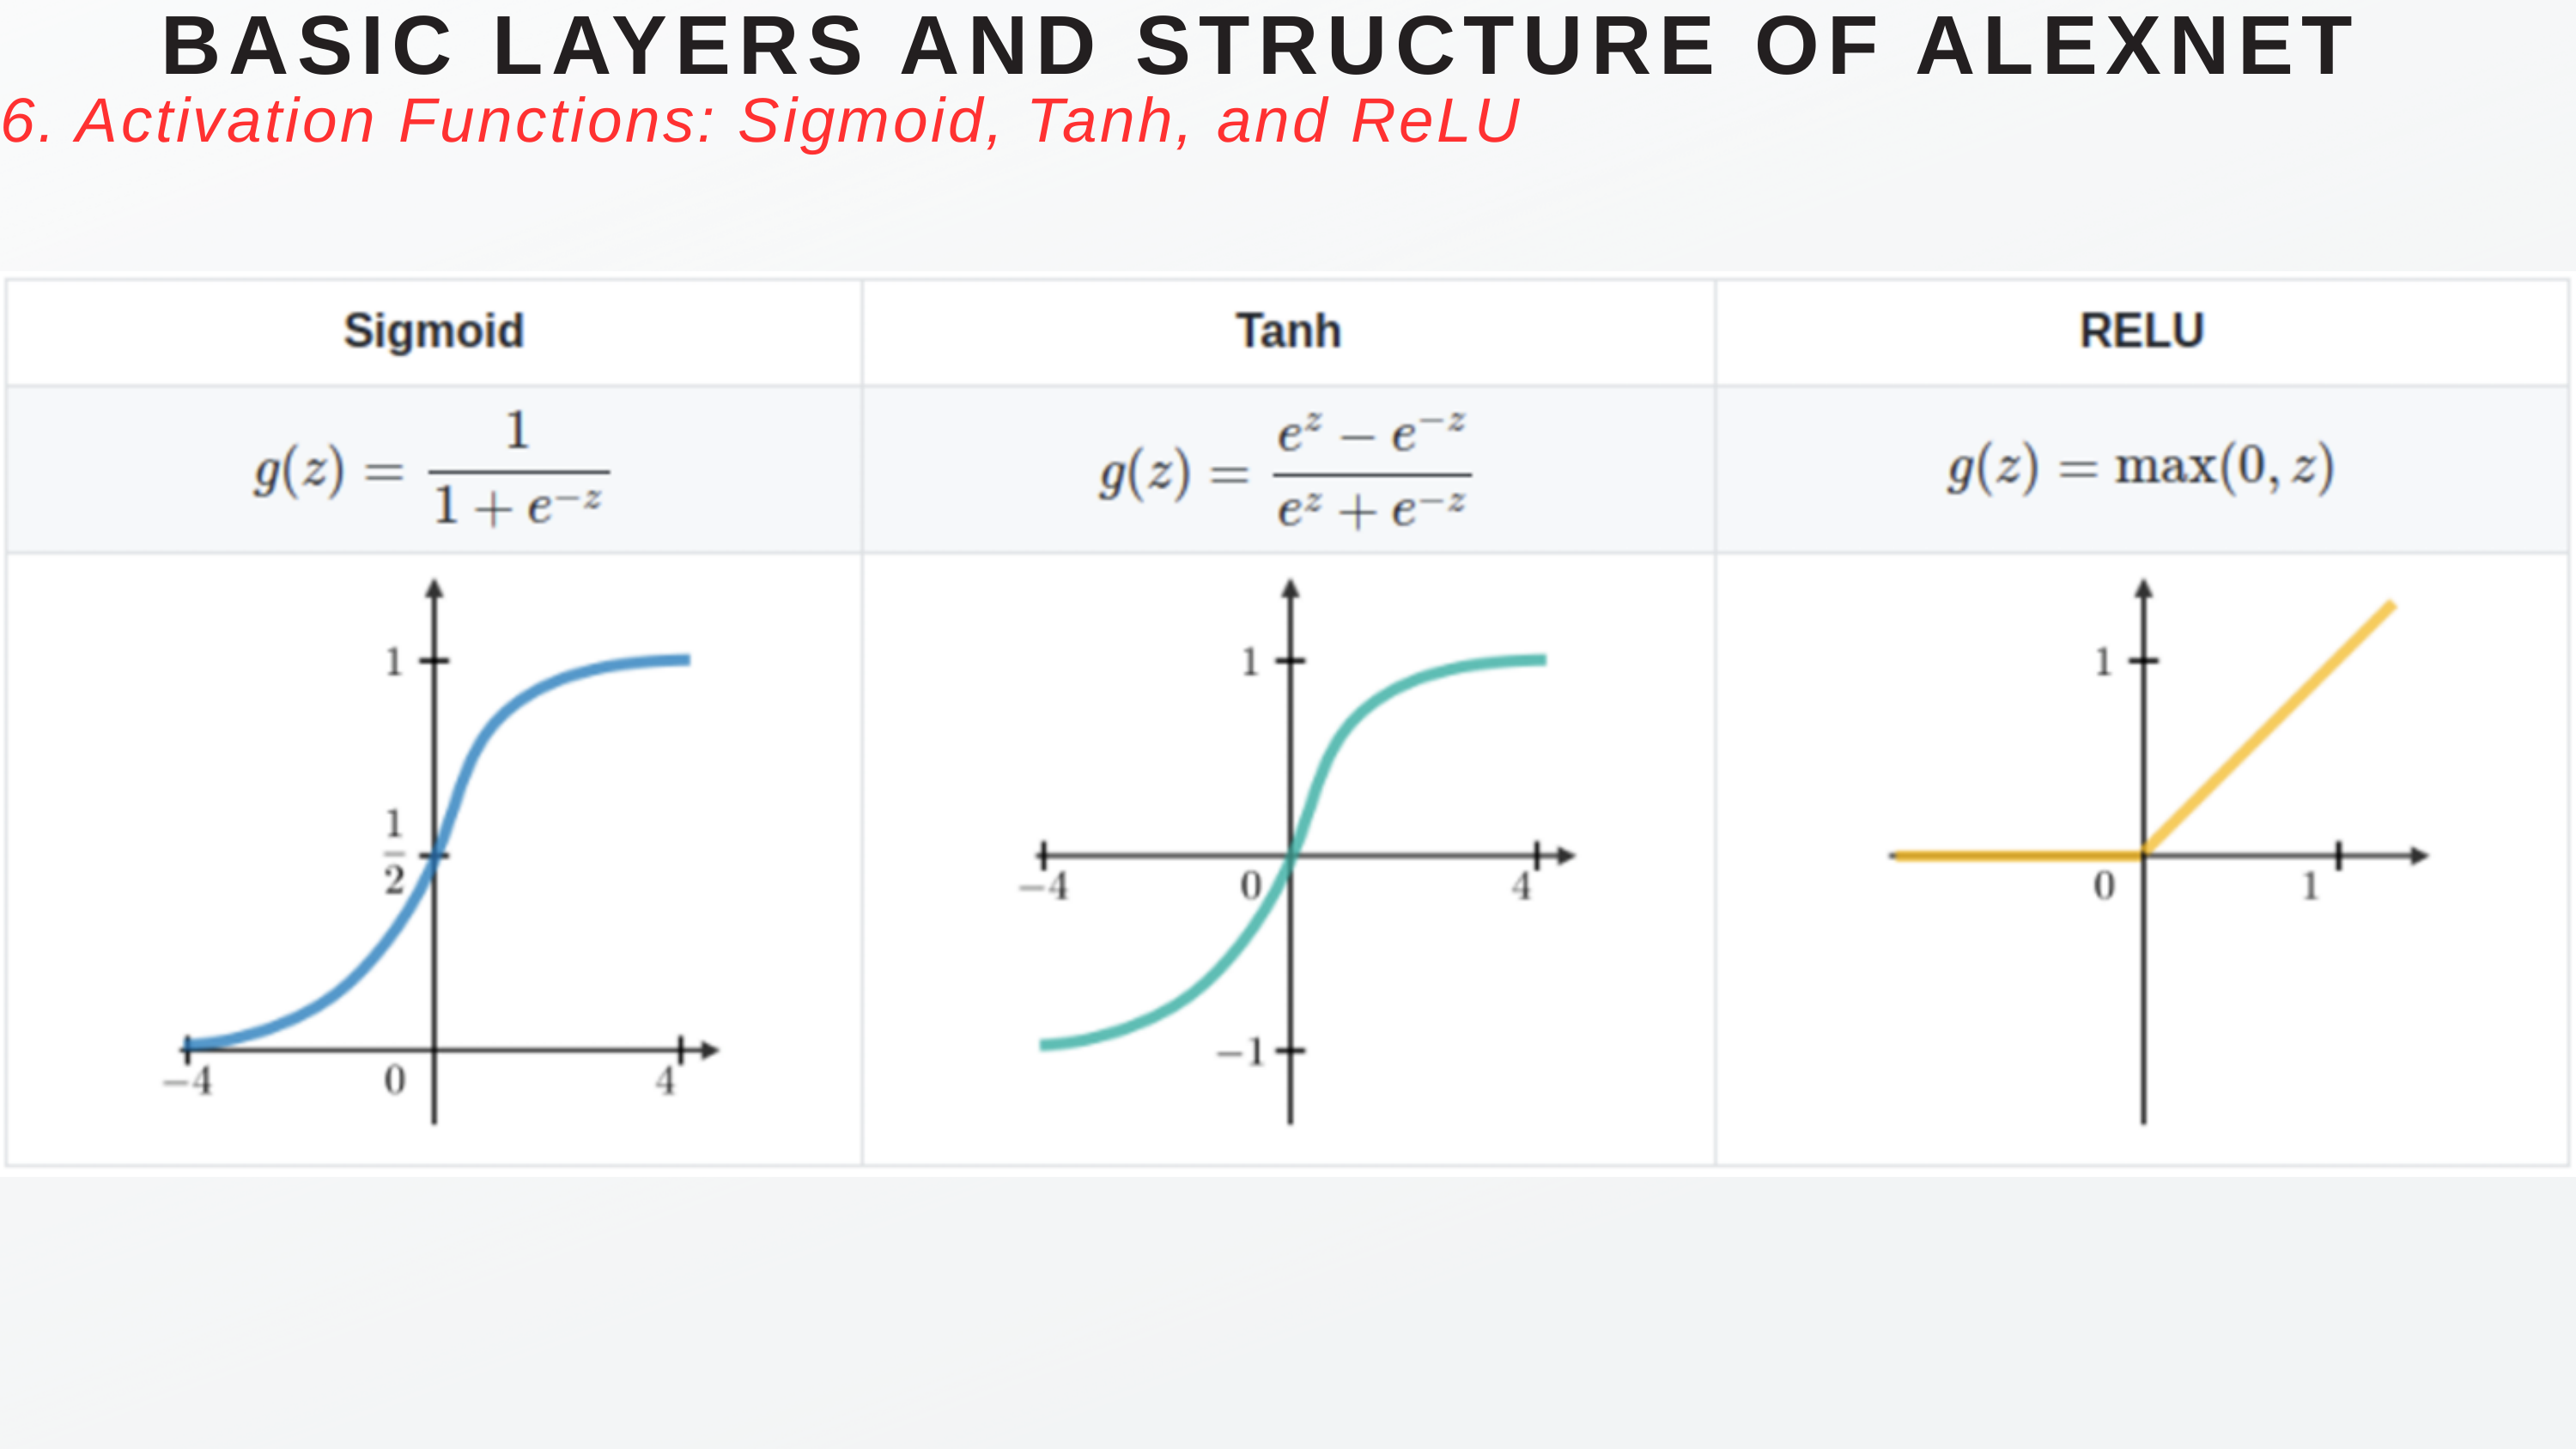

BASIC LAYERS AND STRUCTURE OF ALEXNET
6. Activation Functions: Sigmoid, Tanh, and ReLU